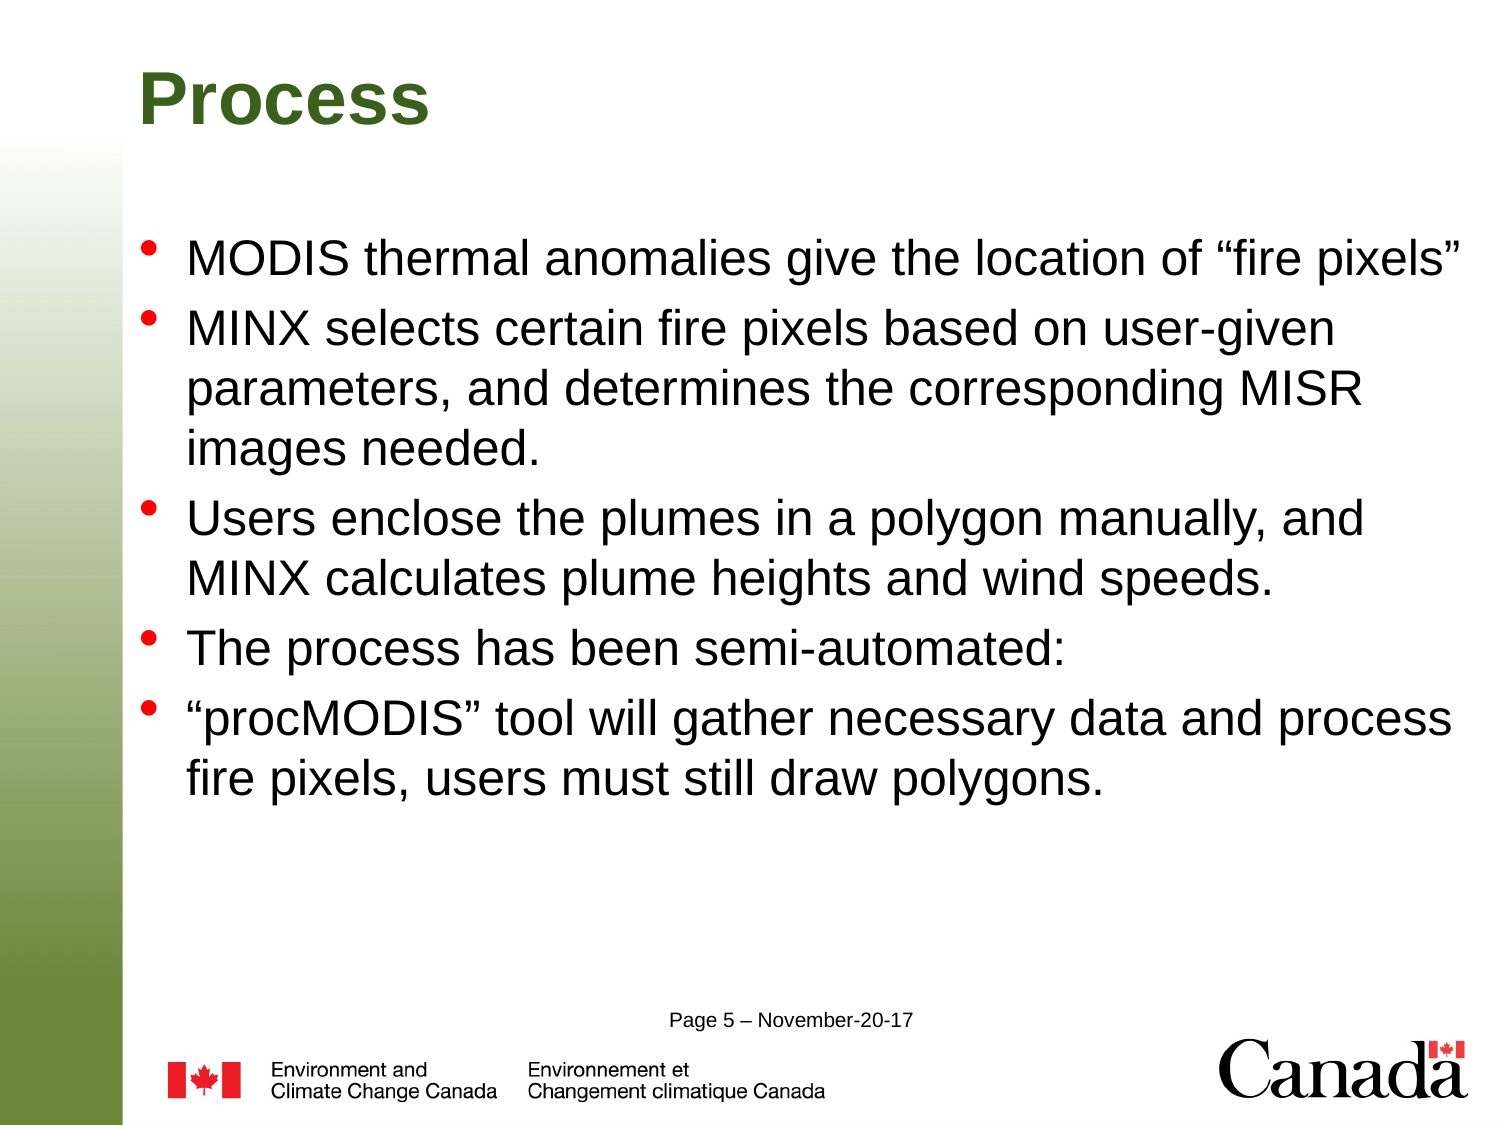

# Process

MODIS thermal anomalies give the location of “fire pixels”
MINX selects certain fire pixels based on user-given parameters, and determines the corresponding MISR images needed.
Users enclose the plumes in a polygon manually, and MINX calculates plume heights and wind speeds.
The process has been semi-automated:
“procMODIS” tool will gather necessary data and process fire pixels, users must still draw polygons.